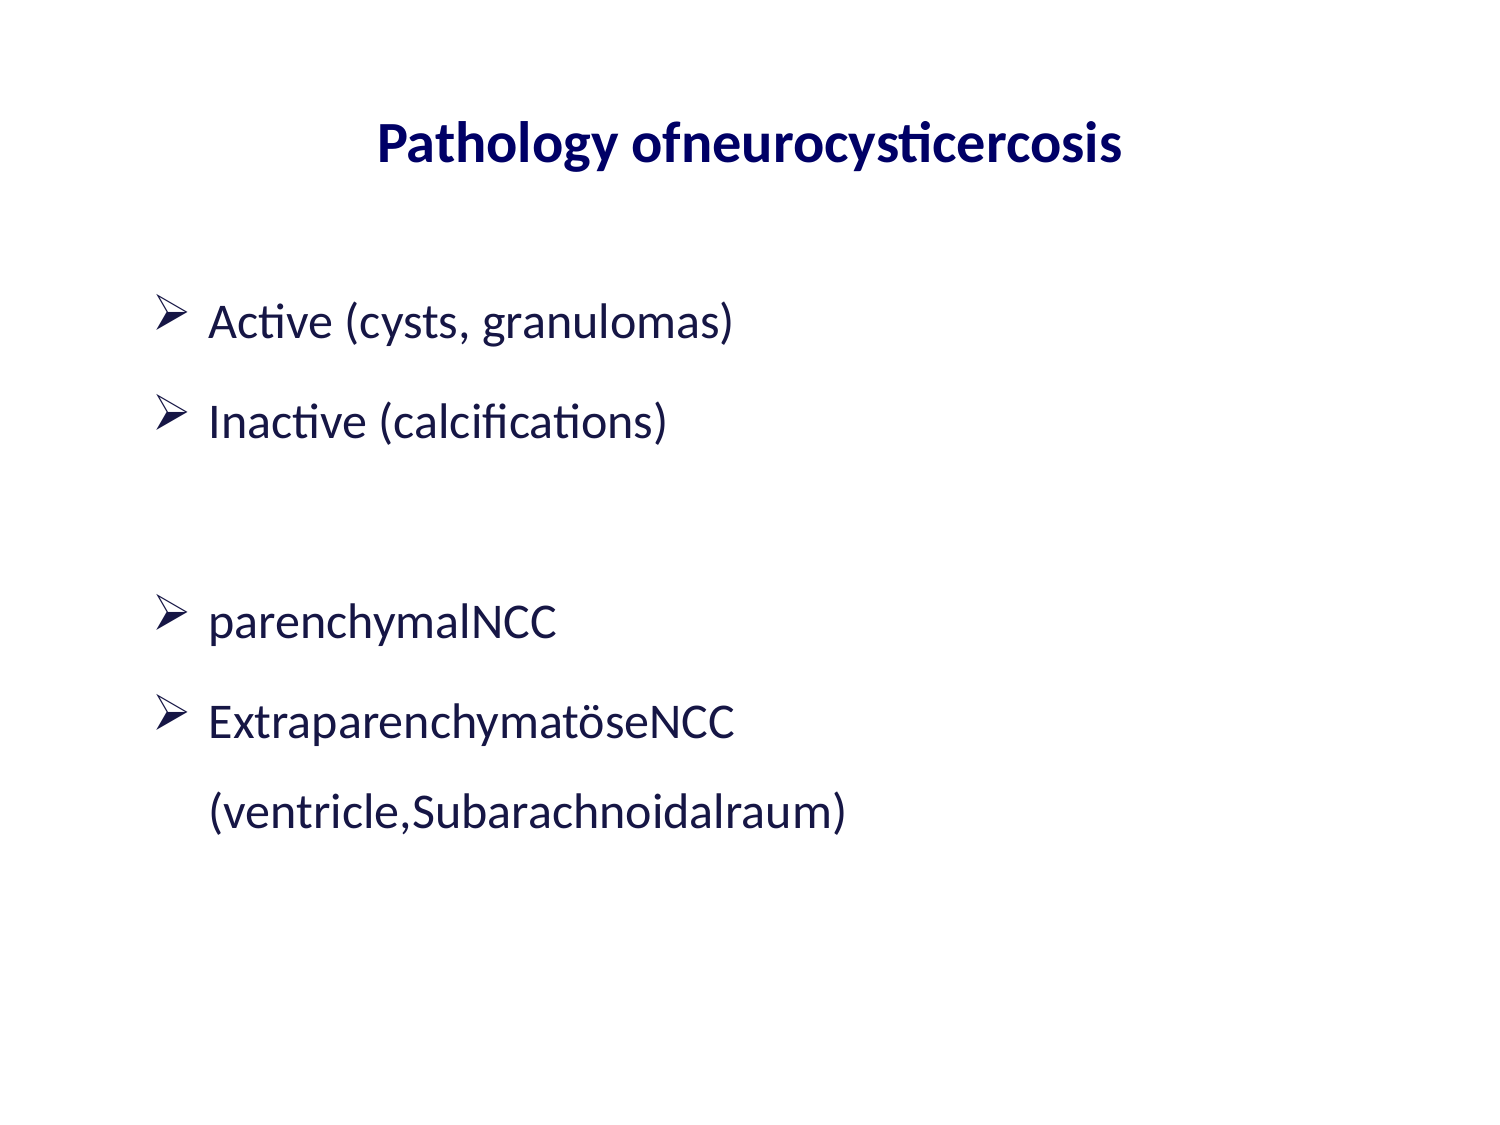

# Pathology ofneurocysticercosis
Active (cysts, granulomas)
Inactive (calcifications)

parenchymalNCC
ExtraparenchymatöseNCC (ventricle,Subarachnoidalraum)